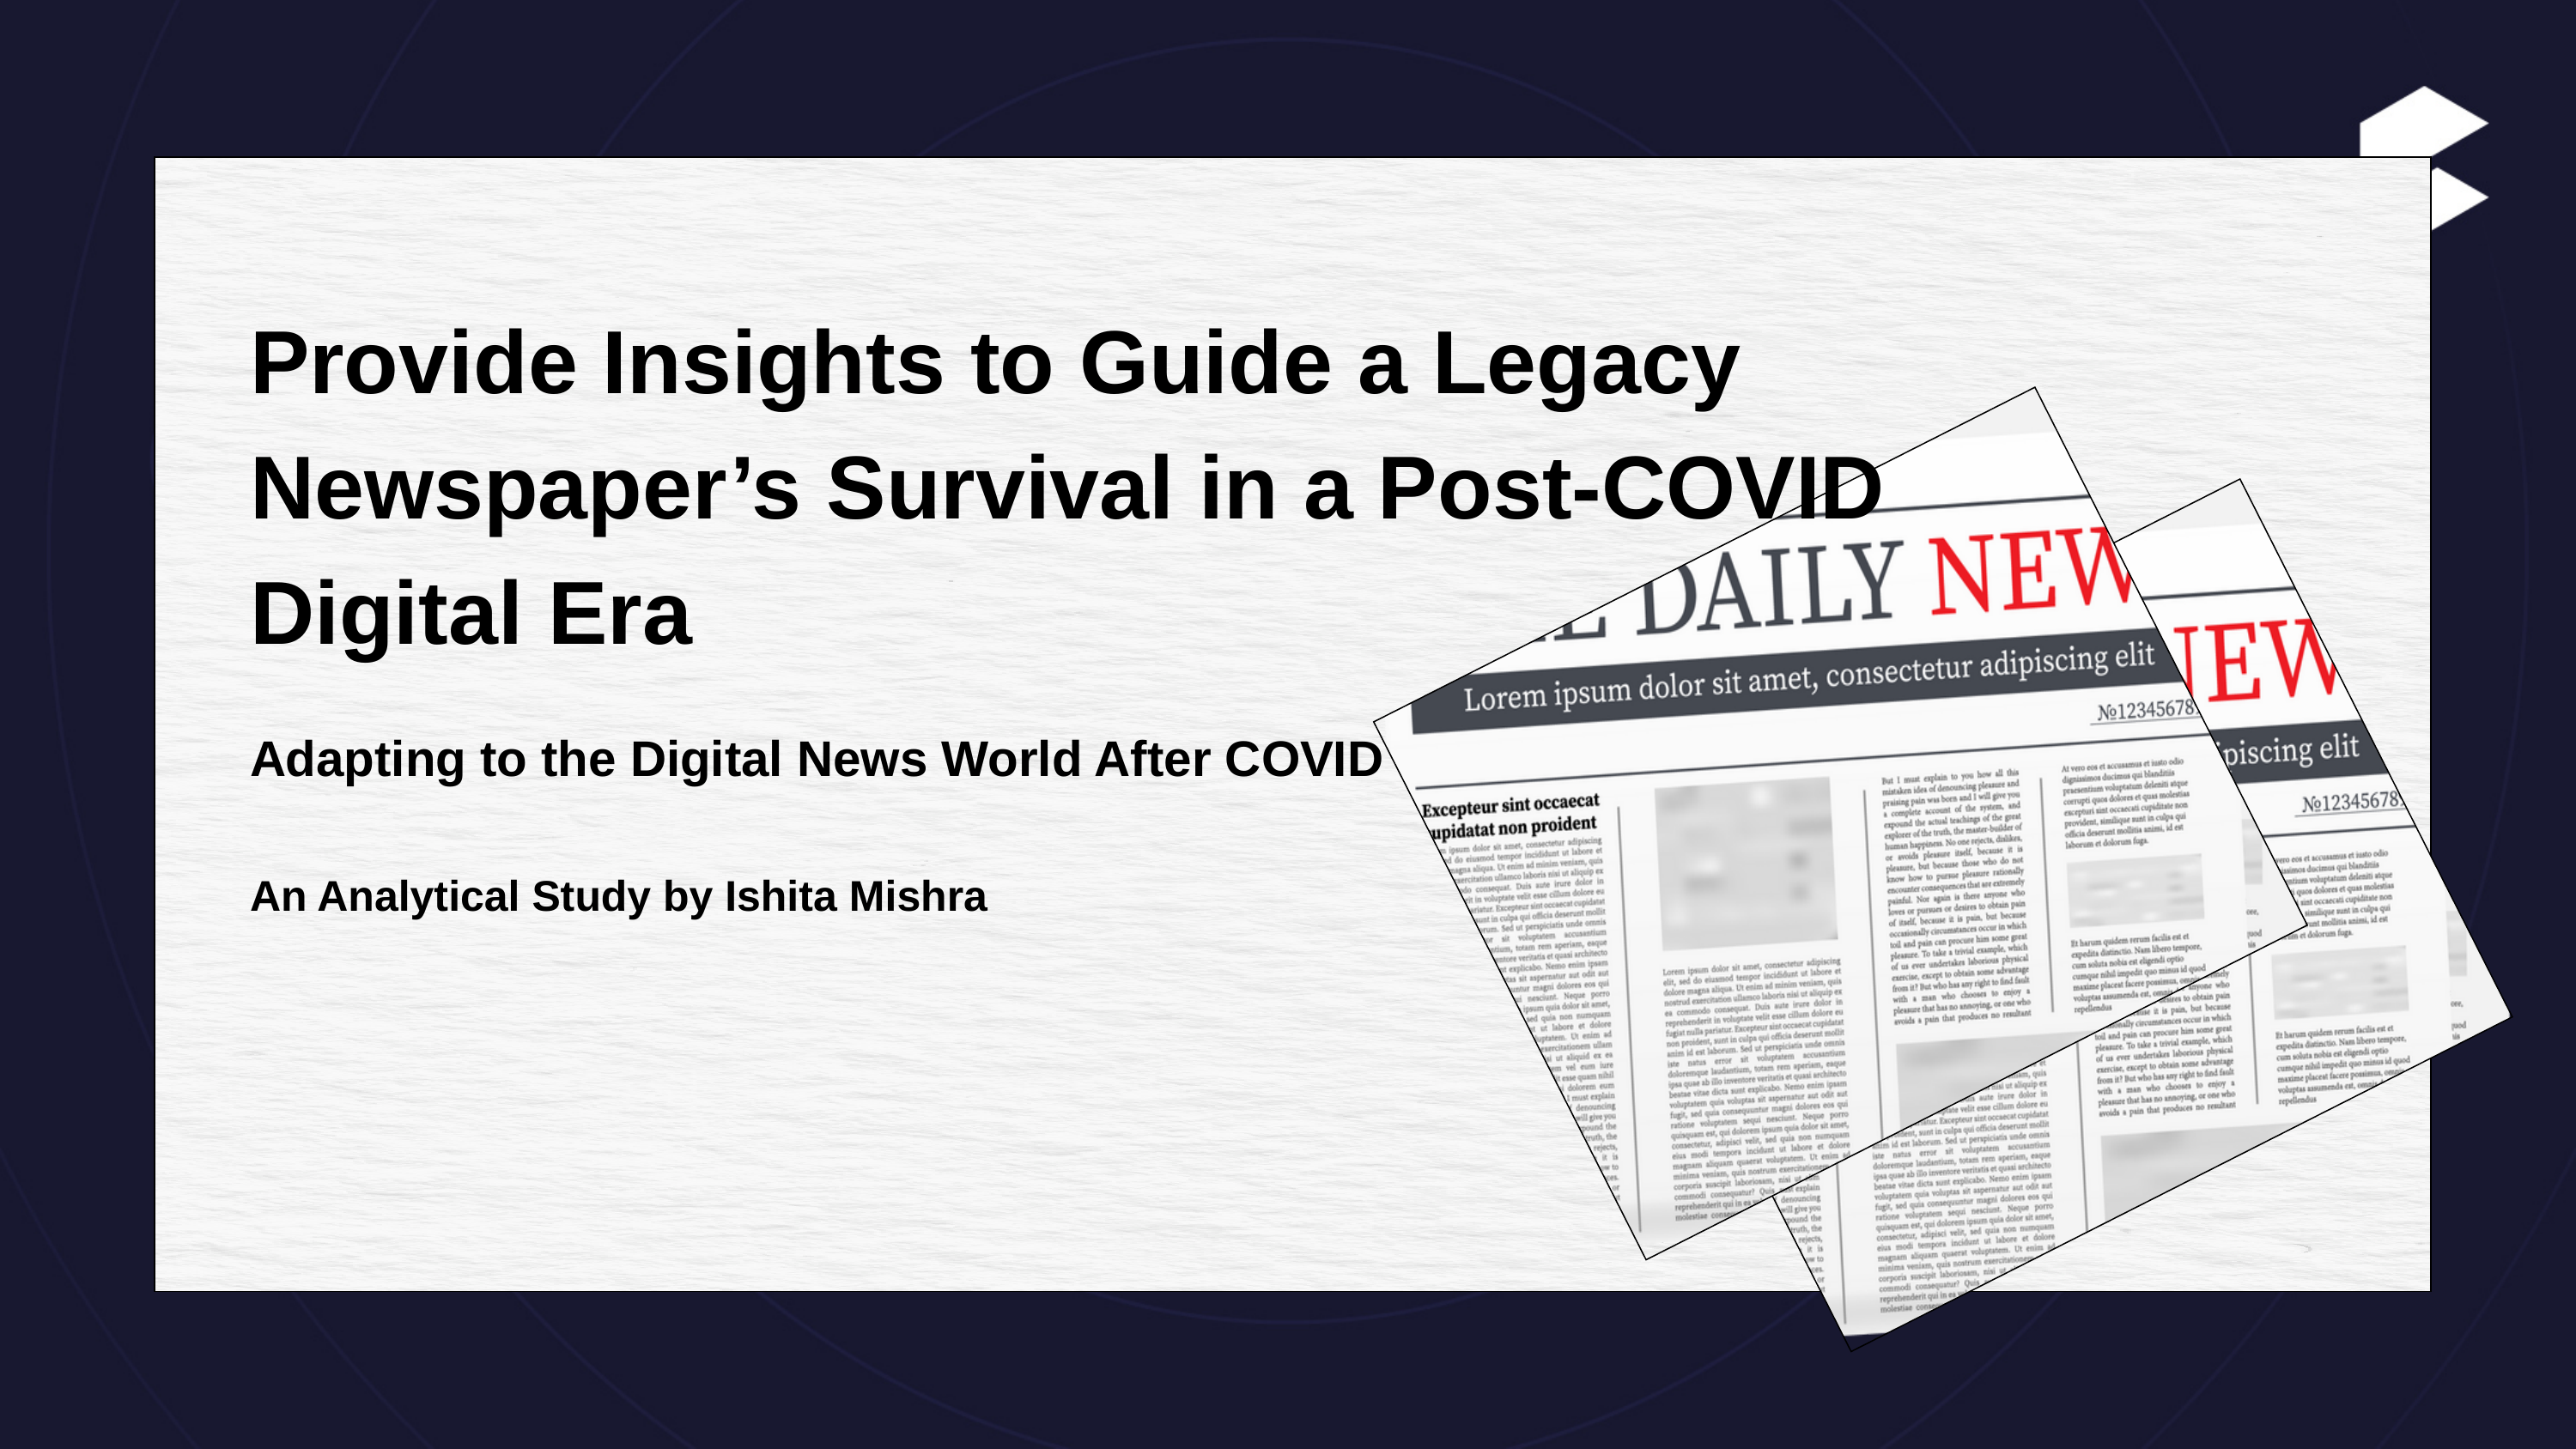

Provide Insights to Guide a Legacy Newspaper’s Survival in a Post-COVID Digital Era

Adapting to the Digital News World After COVID
An Analytical Study by Ishita Mishra